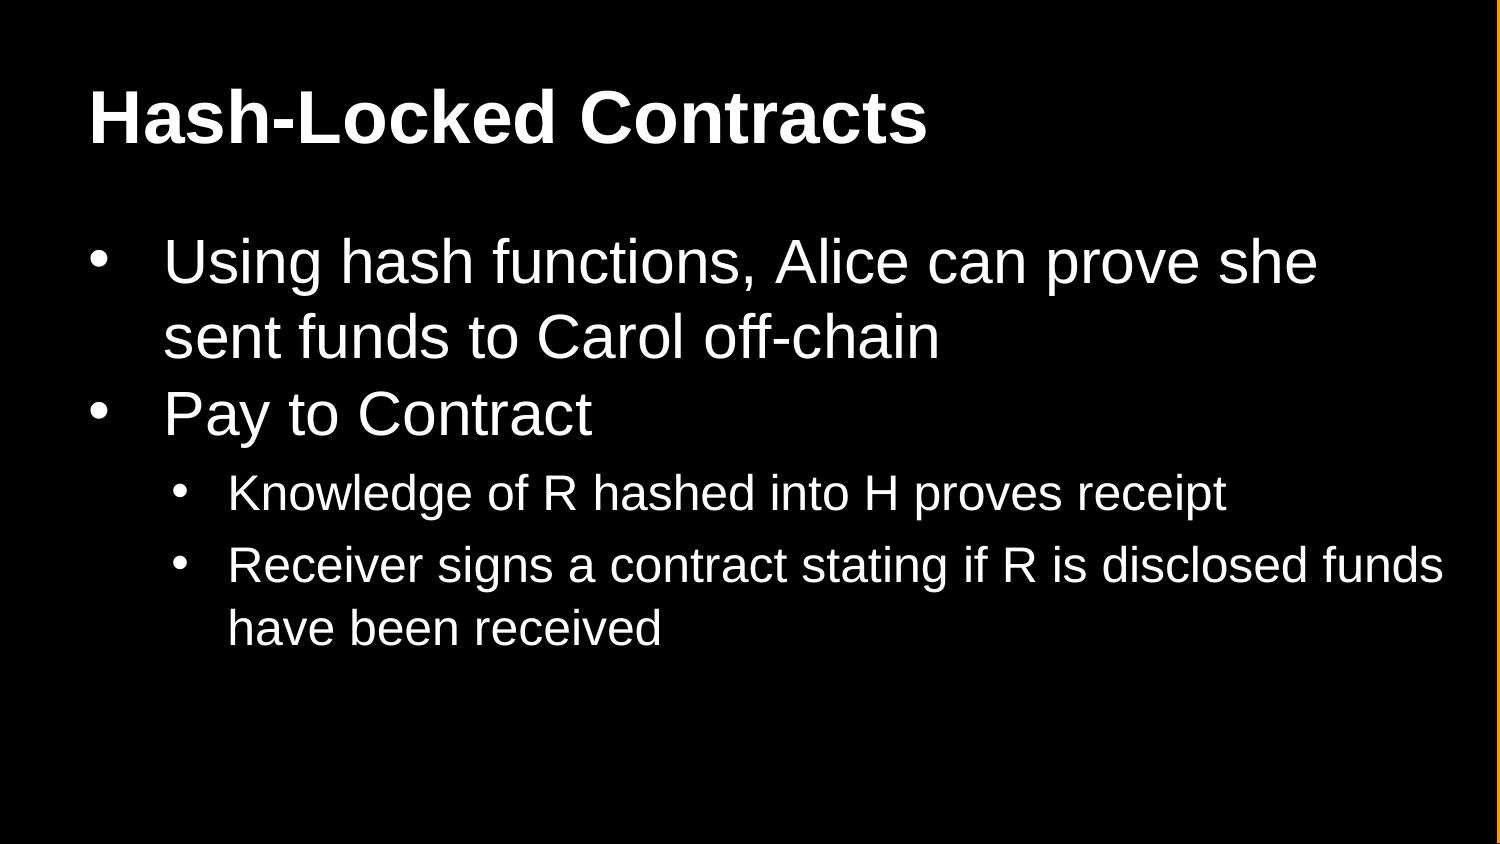

# Hash-Locked Contracts
Using hash functions, Alice can prove she sent funds to Carol off-chain
Pay to Contract
Knowledge of R hashed into H proves receipt
Receiver signs a contract stating if R is disclosed funds have been received